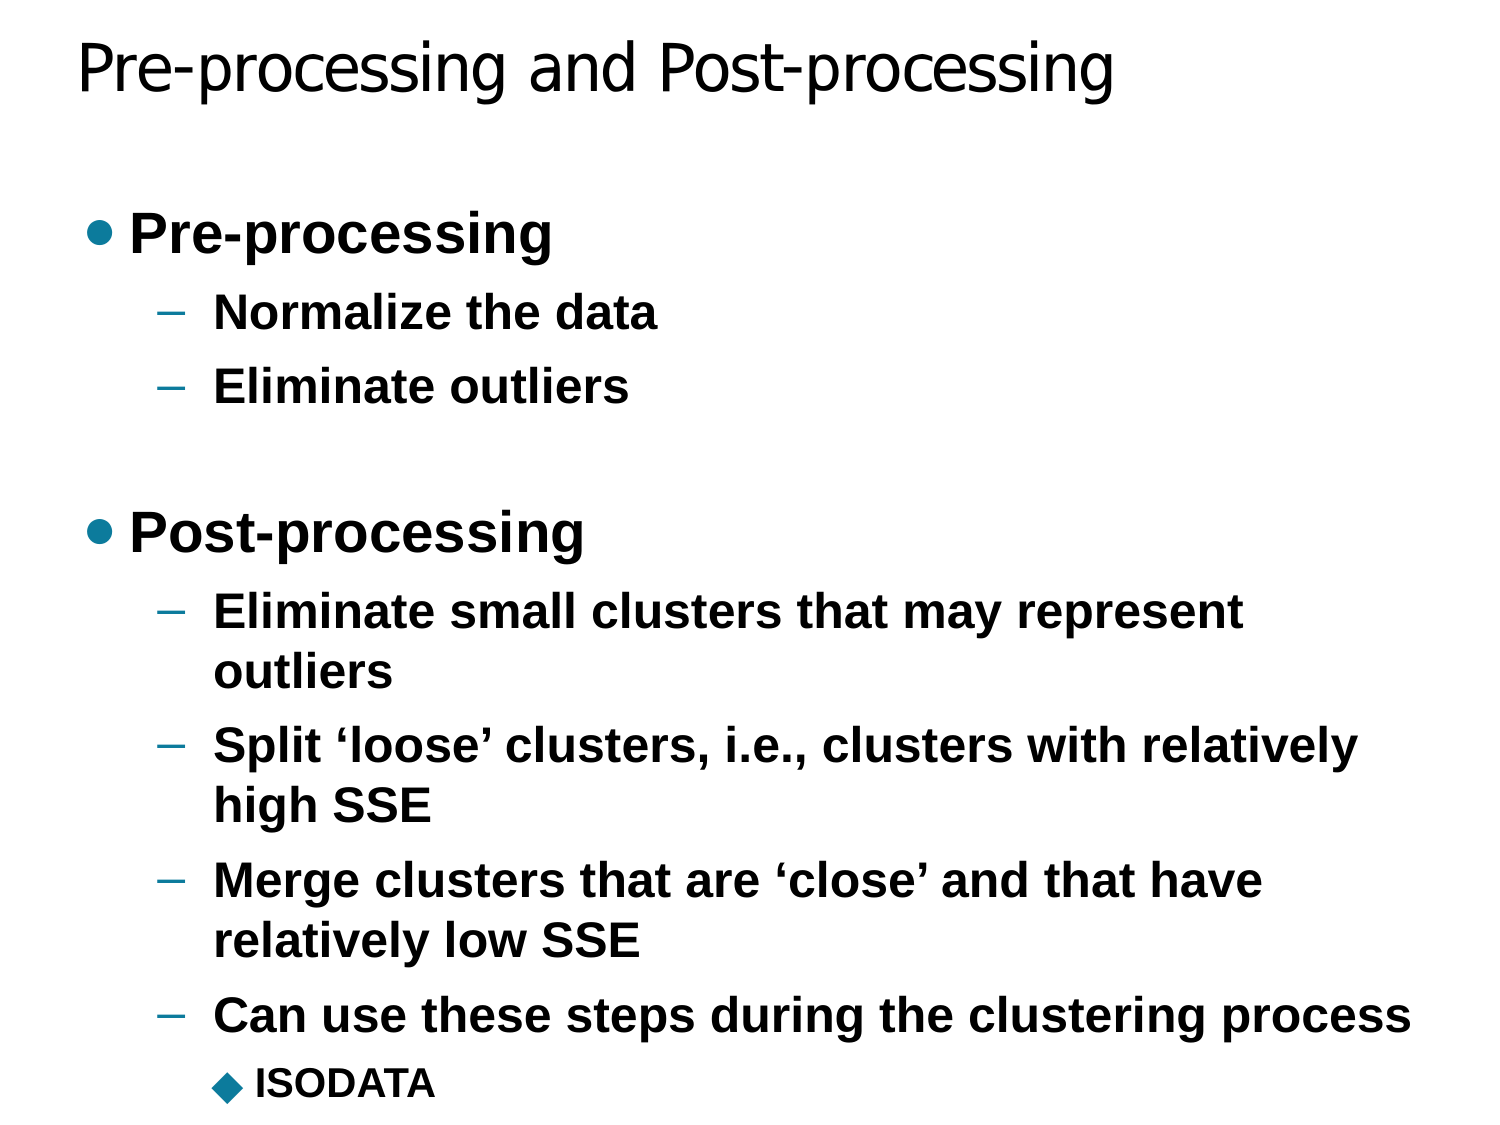

Pre-processing and Post-processing
Pre-processing
Normalize the data
Eliminate outliers

Post-processing
Eliminate small clusters that may represent outliers
Split ‘loose’ clusters, i.e., clusters with relatively high SSE
Merge clusters that are ‘close’ and that have relatively low SSE
Can use these steps during the clustering process
 ISODATA